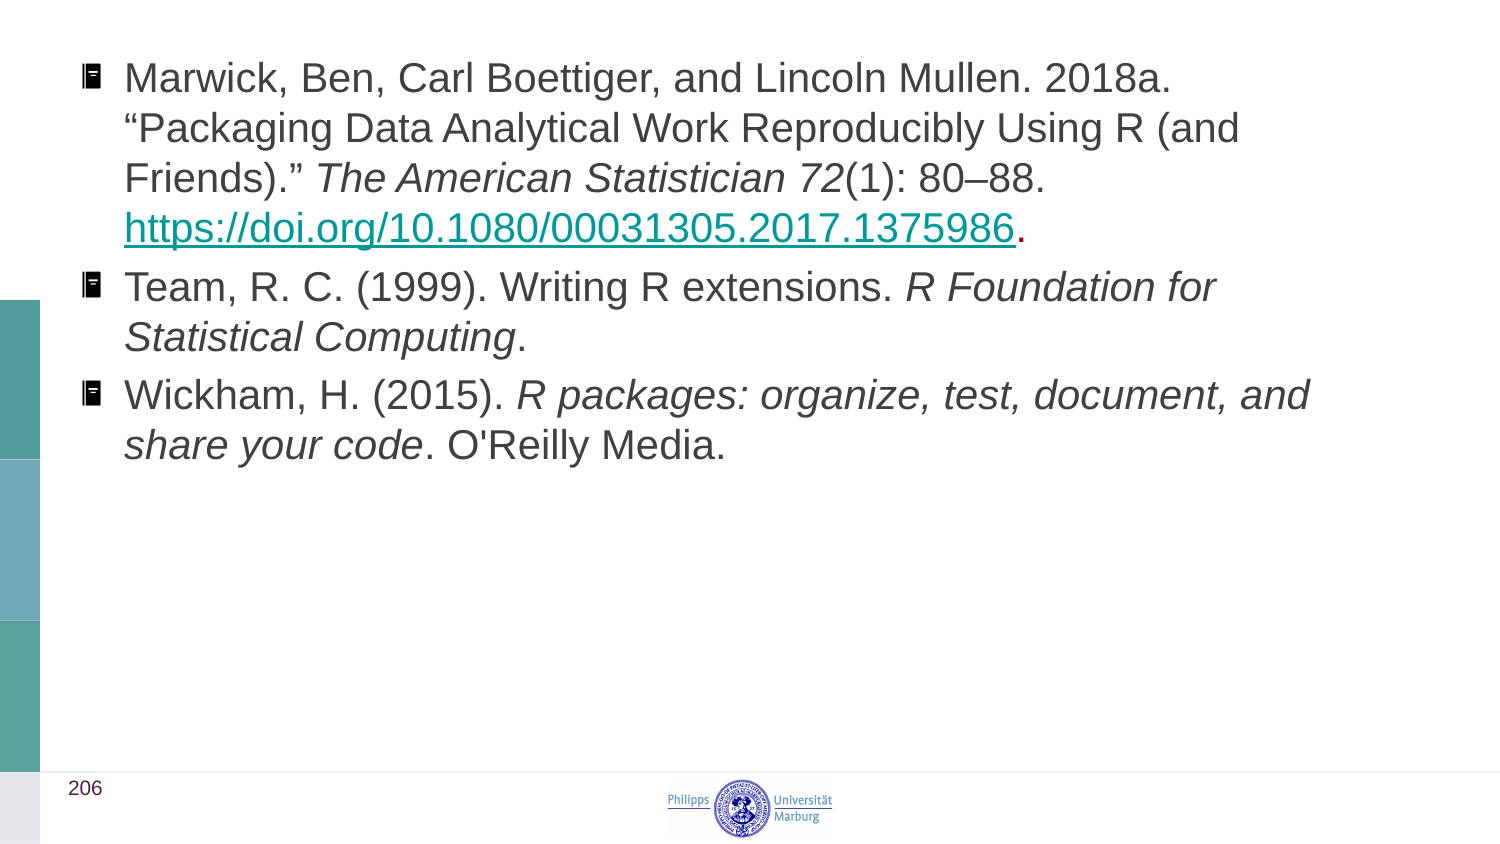

Marwick, Ben, Carl Boettiger, and Lincoln Mullen. 2018a. “Packaging Data Analytical Work Reproducibly Using R (and Friends).” The American Statistician 72(1): 80–88. https://doi.org/10.1080/00031305.2017.1375986.
Team, R. C. (1999). Writing R extensions. R Foundation for Statistical Computing.
Wickham, H. (2015). R packages: organize, test, document, and share your code. O'Reilly Media.

206